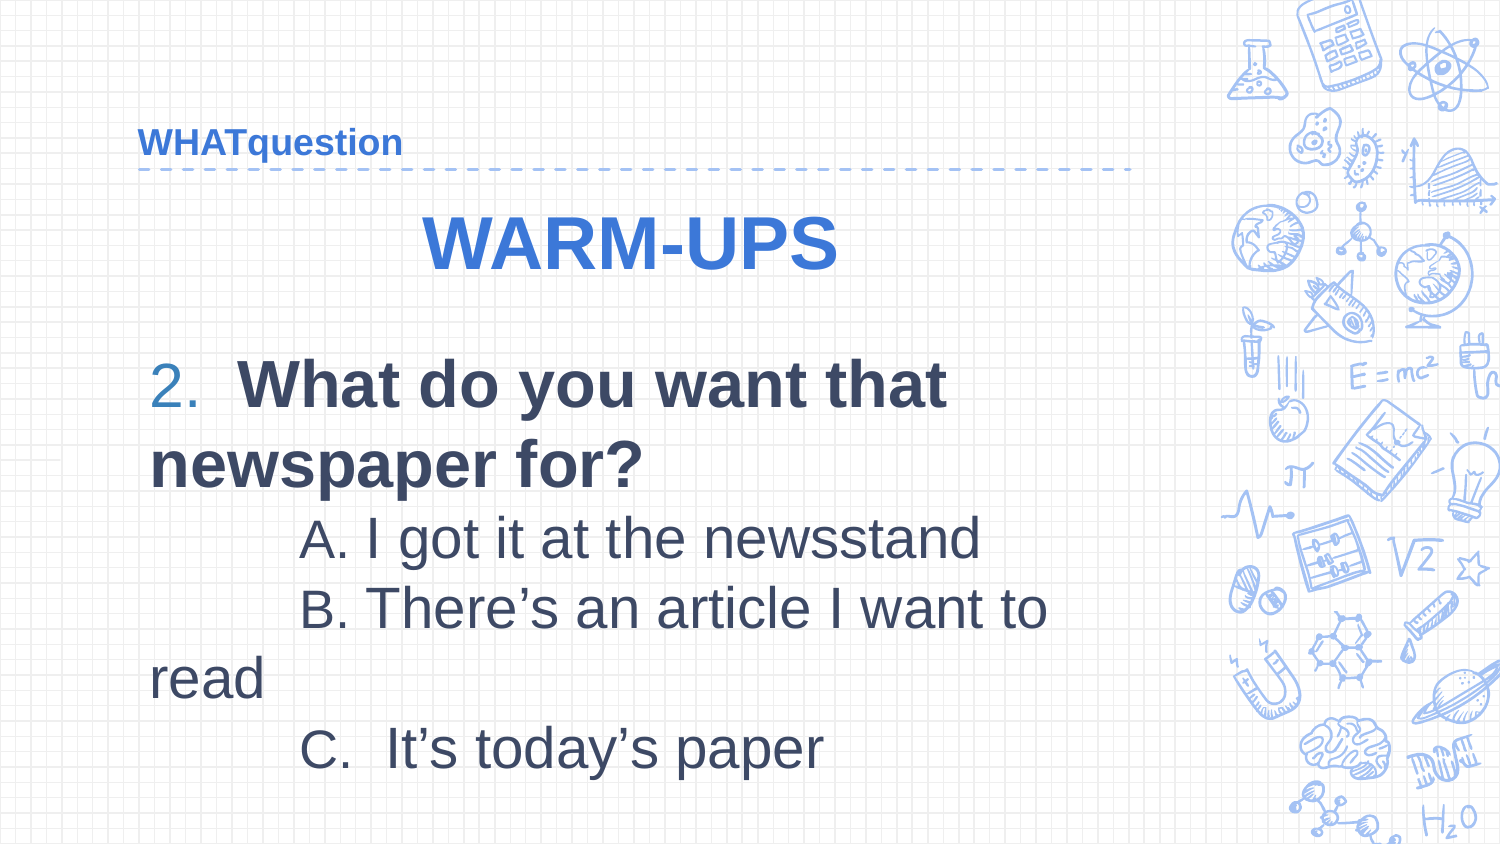

# WHATquestion
WARM-UPS

2.  What do you want that newspaper for?
	A. I got it at the newsstand
	B. There’s an article I want to read
	C.  It’s today’s paper